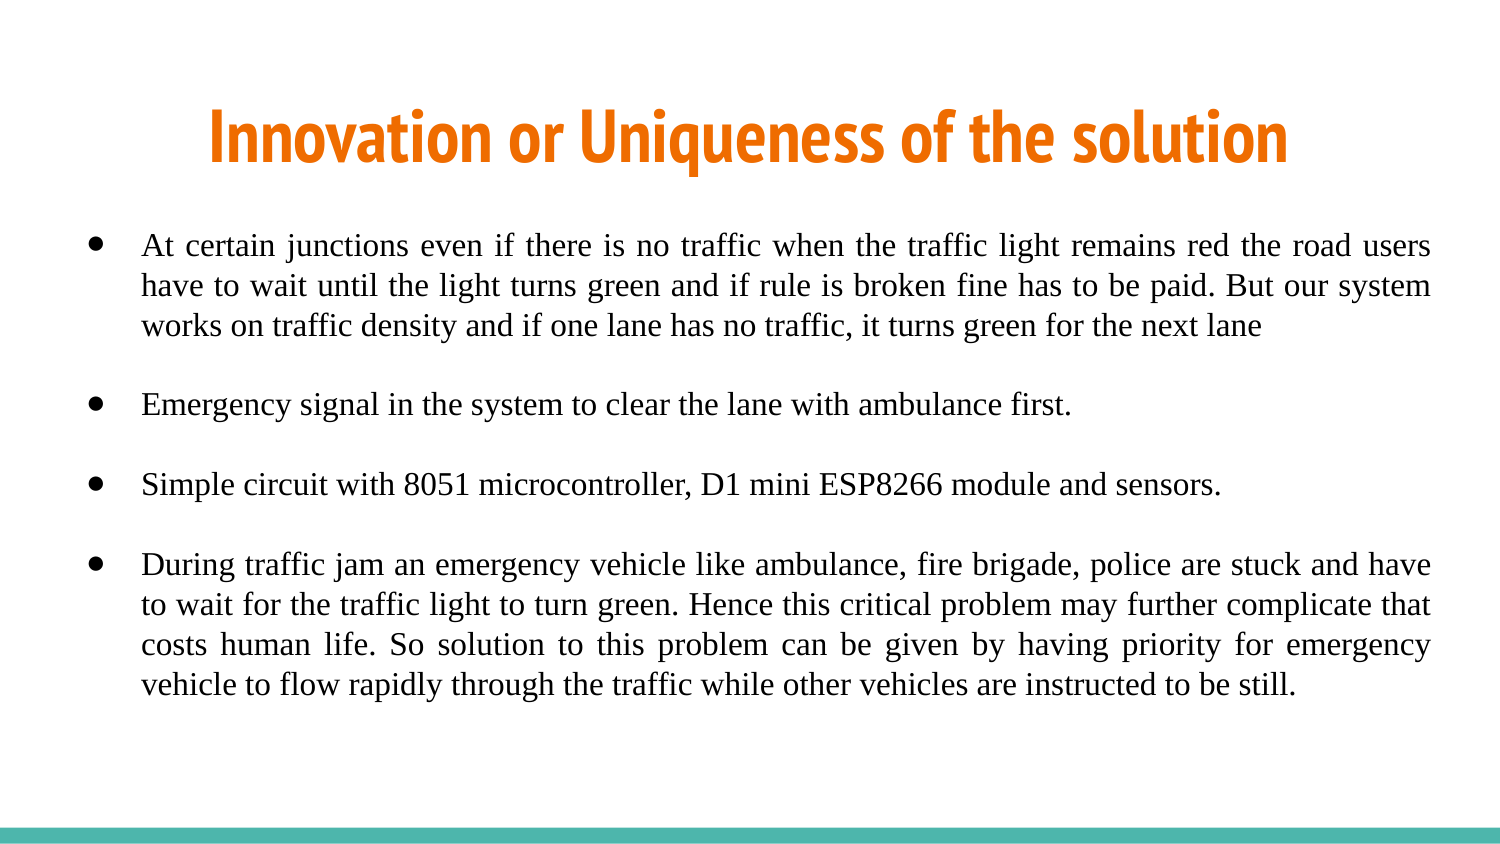

# Innovation or Uniqueness of the solution
At certain junctions even if there is no traffic when the traffic light remains red the road users have to wait until the light turns green and if rule is broken fine has to be paid. But our system works on traffic density and if one lane has no traffic, it turns green for the next lane

Emergency signal in the system to clear the lane with ambulance first.

Simple circuit with 8051 microcontroller, D1 mini ESP8266 module and sensors.

During traffic jam an emergency vehicle like ambulance, fire brigade, police are stuck and have to wait for the traffic light to turn green. Hence this critical problem may further complicate that costs human life. So solution to this problem can be given by having priority for emergency vehicle to flow rapidly through the traffic while other vehicles are instructed to be still.